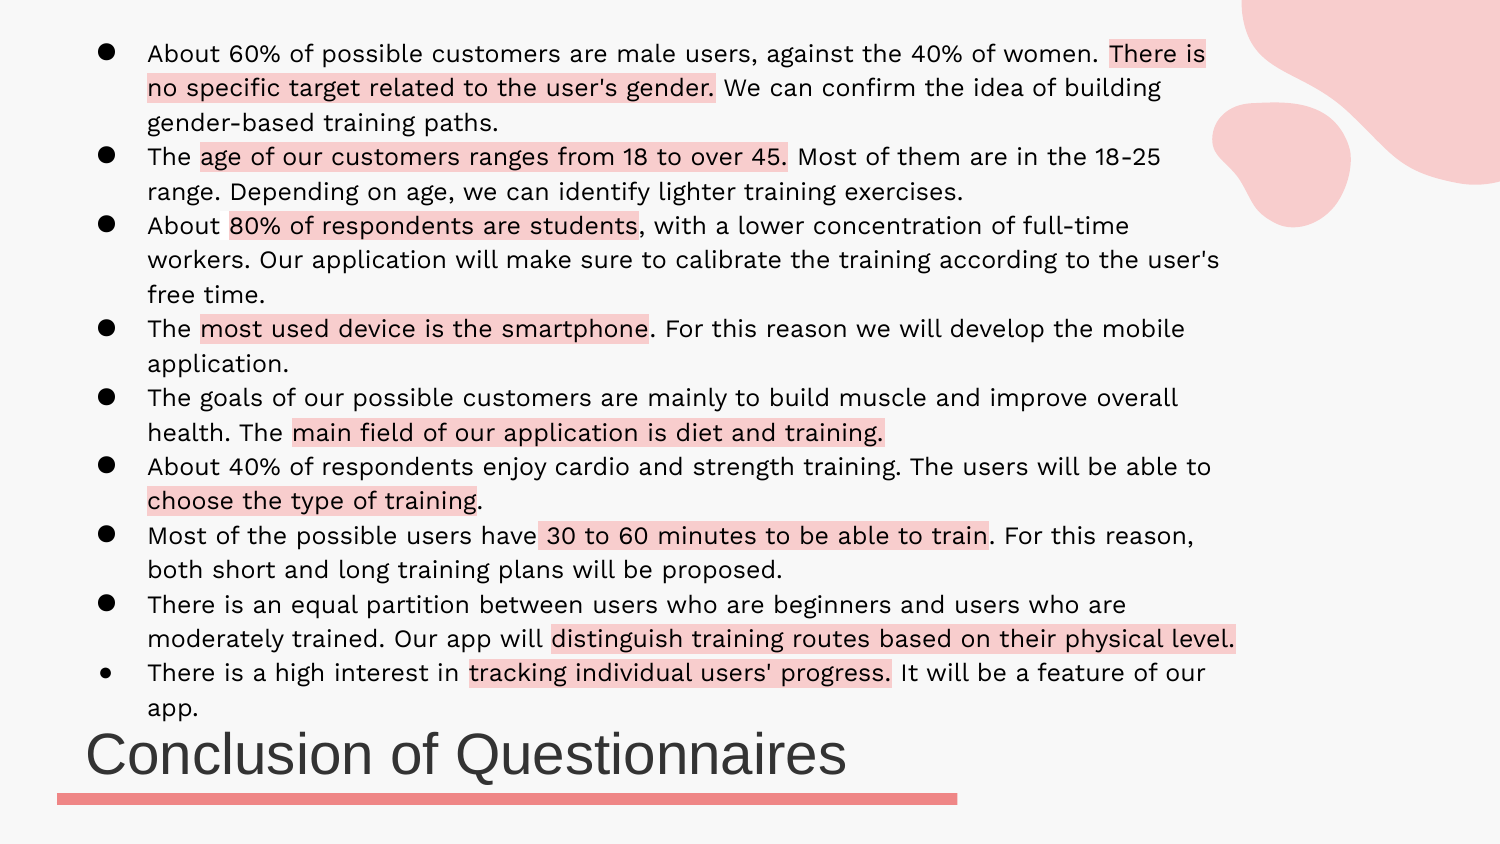

About 60% of possible customers are male users, against the 40% of women. There is no specific target related to the user's gender. We can confirm the idea of building gender-based training paths.
The age of our customers ranges from 18 to over 45. Most of them are in the 18-25 range. Depending on age, we can identify lighter training exercises.
About 80% of respondents are students, with a lower concentration of full-time workers. Our application will make sure to calibrate the training according to the user's free time.
The most used device is the smartphone. For this reason we will develop the mobile application.
The goals of our possible customers are mainly to build muscle and improve overall health. The main field of our application is diet and training.
About 40% of respondents enjoy cardio and strength training. The users will be able to choose the type of training.
Most of the possible users have 30 to 60 minutes to be able to train. For this reason, both short and long training plans will be proposed.
There is an equal partition between users who are beginners and users who are moderately trained. Our app will distinguish training routes based on their physical level.
There is a high interest in tracking individual users' progress. It will be a feature of our app.
Conclusion of Questionnaires